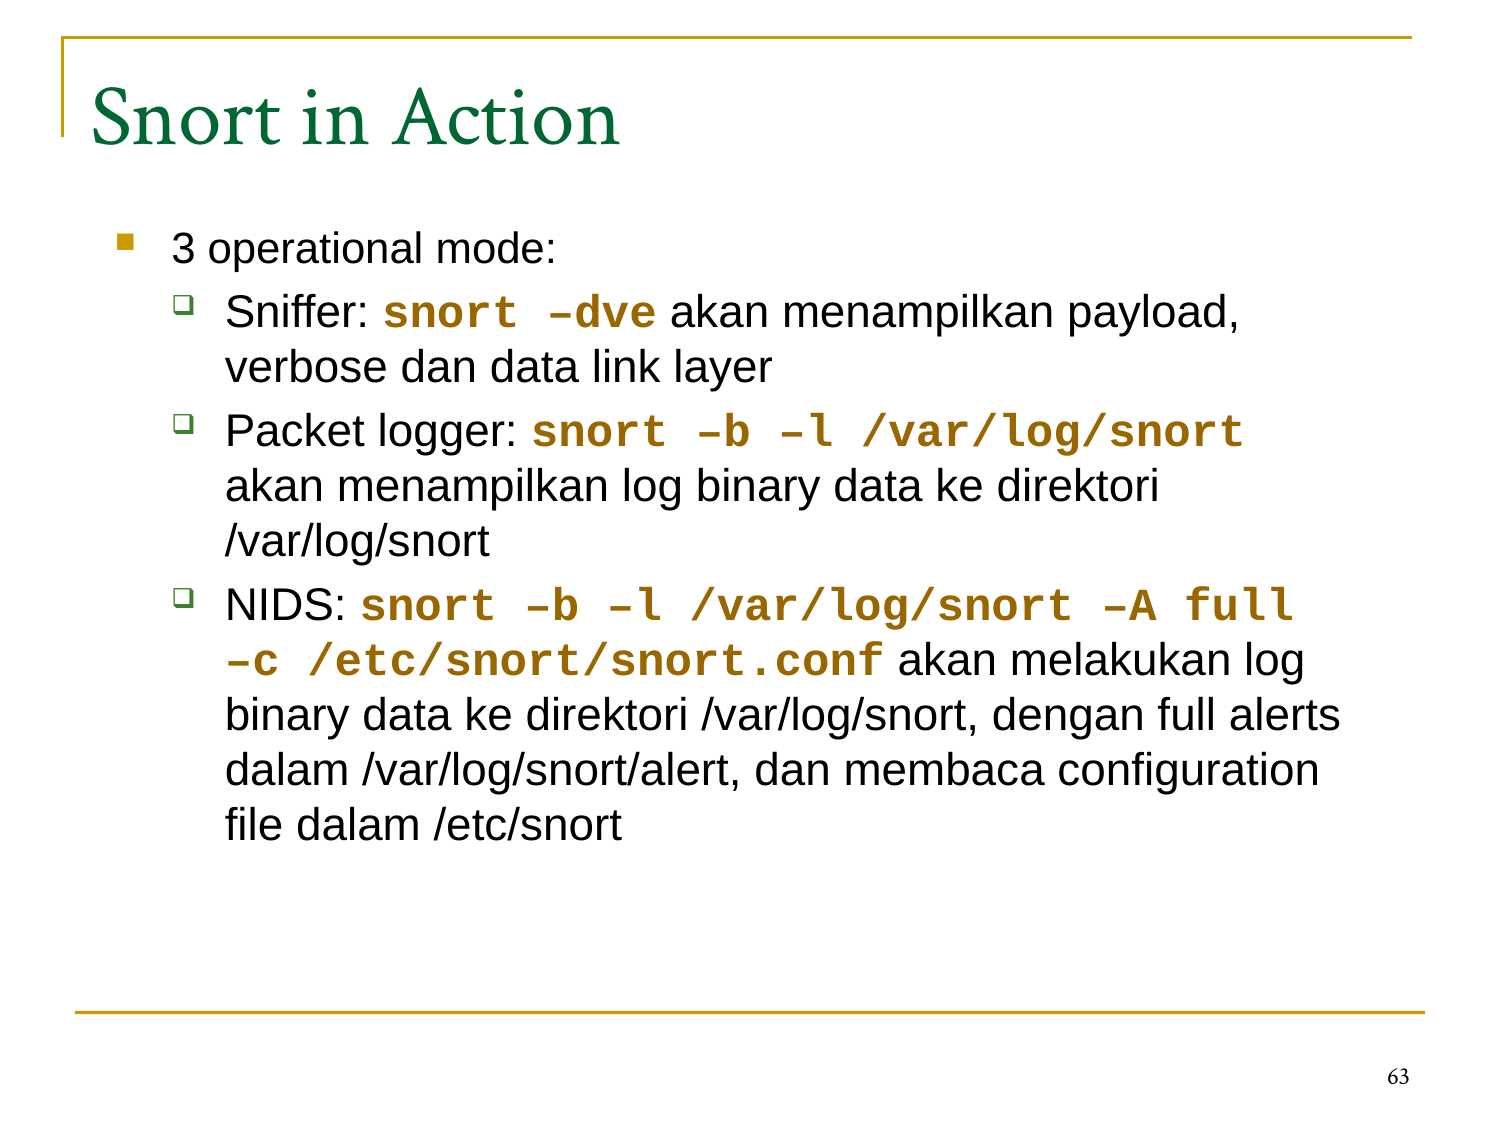

# Snort in Action
3 operational mode:
Sniffer: snort –dve akan menampilkan payload, verbose dan data link layer
Packet logger: snort –b –l /var/log/snort akan menampilkan log binary data ke direktori /var/log/snort
NIDS: snort –b –l /var/log/snort –A full  –c /etc/snort/snort.conf akan melakukan log binary data ke direktori /var/log/snort, dengan full alerts dalam /var/log/snort/alert, dan membaca configuration file dalam /etc/snort
63